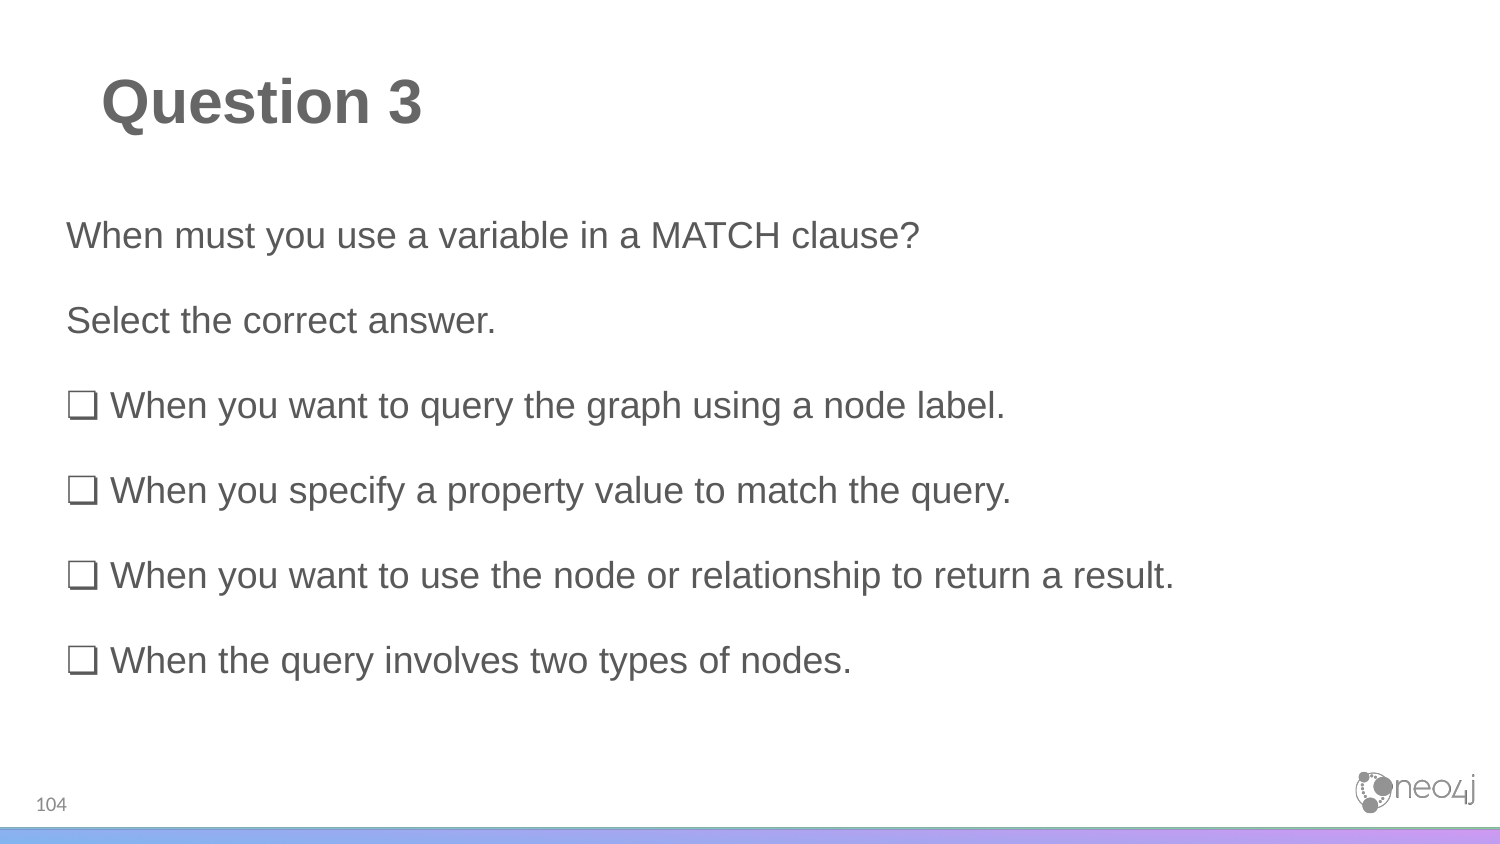

# Question 3
When must you use a variable in a MATCH clause?
Select the correct answer.
❏ When you want to query the graph using a node label.
❏ When you specify a property value to match the query.
❏ When you want to use the node or relationship to return a result.
❏ When the query involves two types of nodes.

104